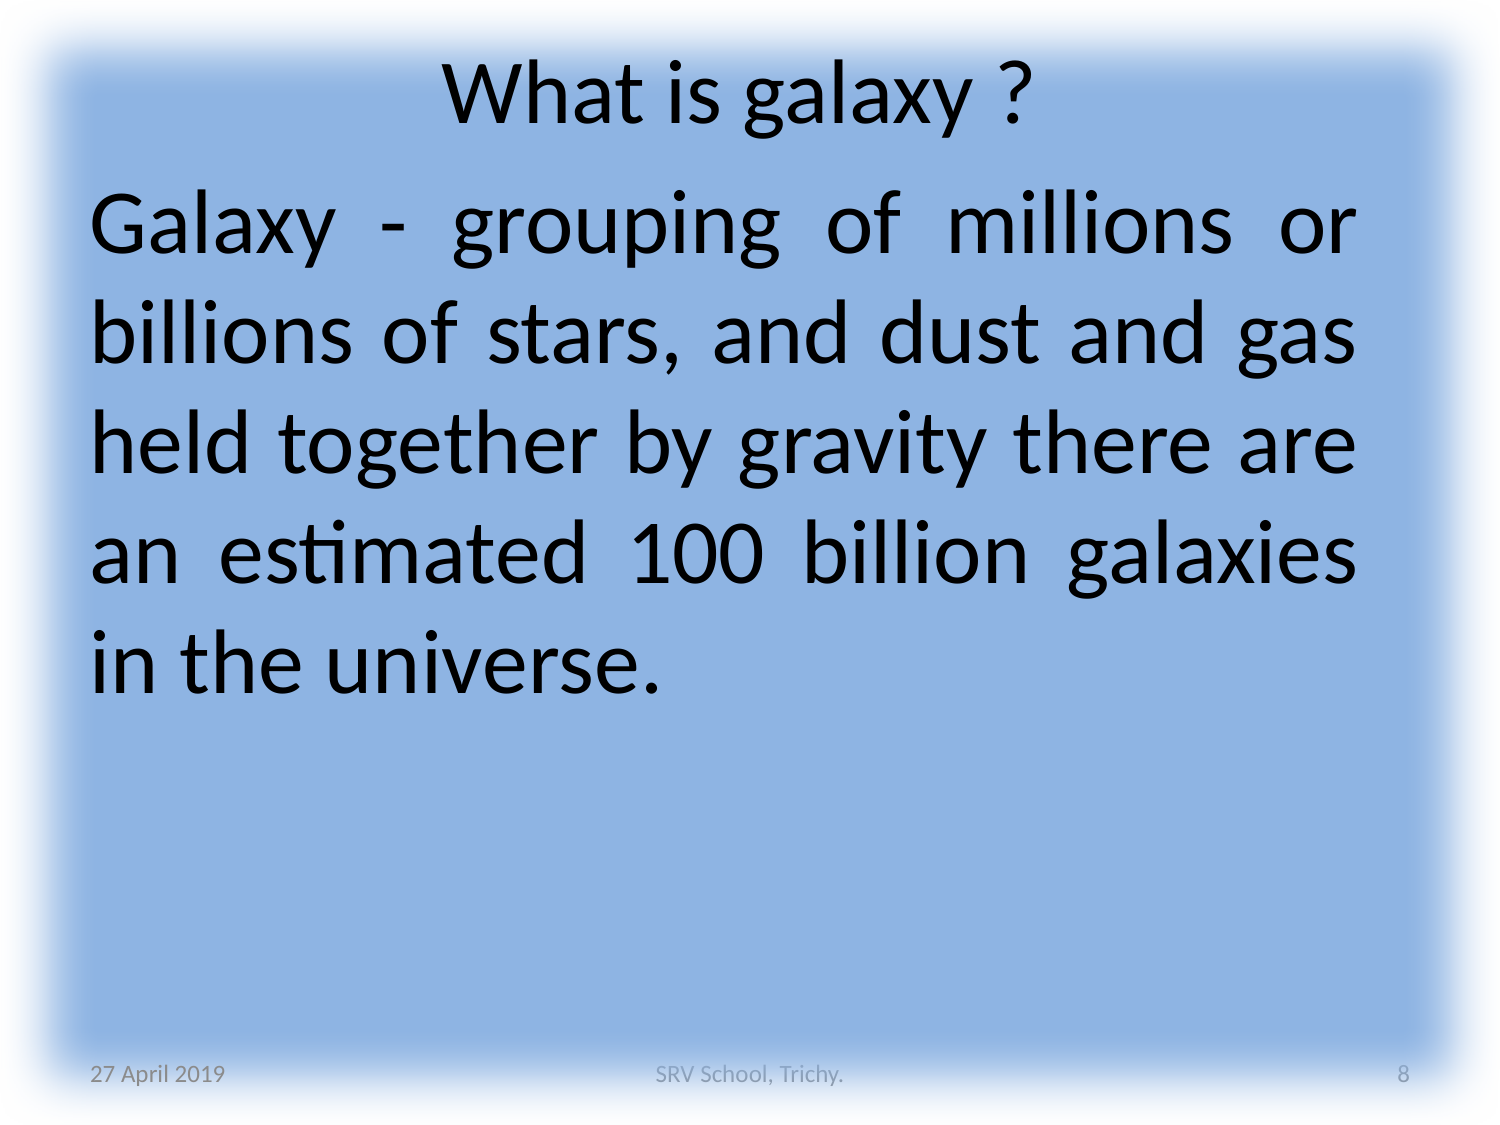

What is galaxy ?
Galaxy - grouping of millions or billions of stars, and dust and gas held together by gravity there are an estimated 100 billion galaxies in the universe.
27 April 2019
SRV School, Trichy.
8